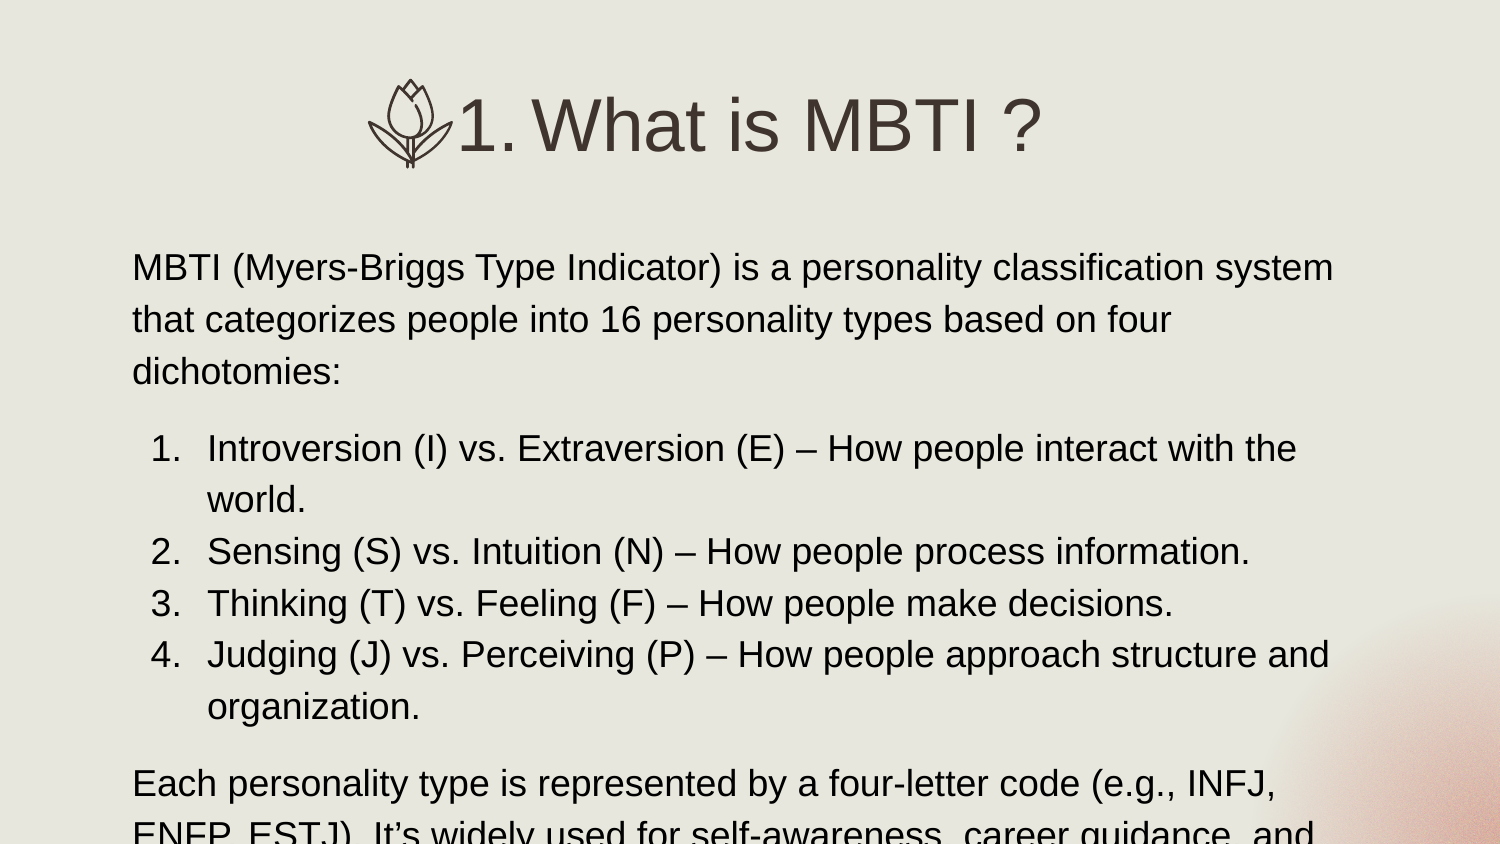

# What is MBTI ?

MBTI (Myers-Briggs Type Indicator) is a personality classification system that categorizes people into 16 personality types based on four dichotomies:
Introversion (I) vs. Extraversion (E) – How people interact with the world.
Sensing (S) vs. Intuition (N) – How people process information.
Thinking (T) vs. Feeling (F) – How people make decisions.
Judging (J) vs. Perceiving (P) – How people approach structure and organization.
Each personality type is represented by a four-letter code (e.g., INFJ, ENFP, ESTJ). It’s widely used for self-awareness, career guidance, and team-building.